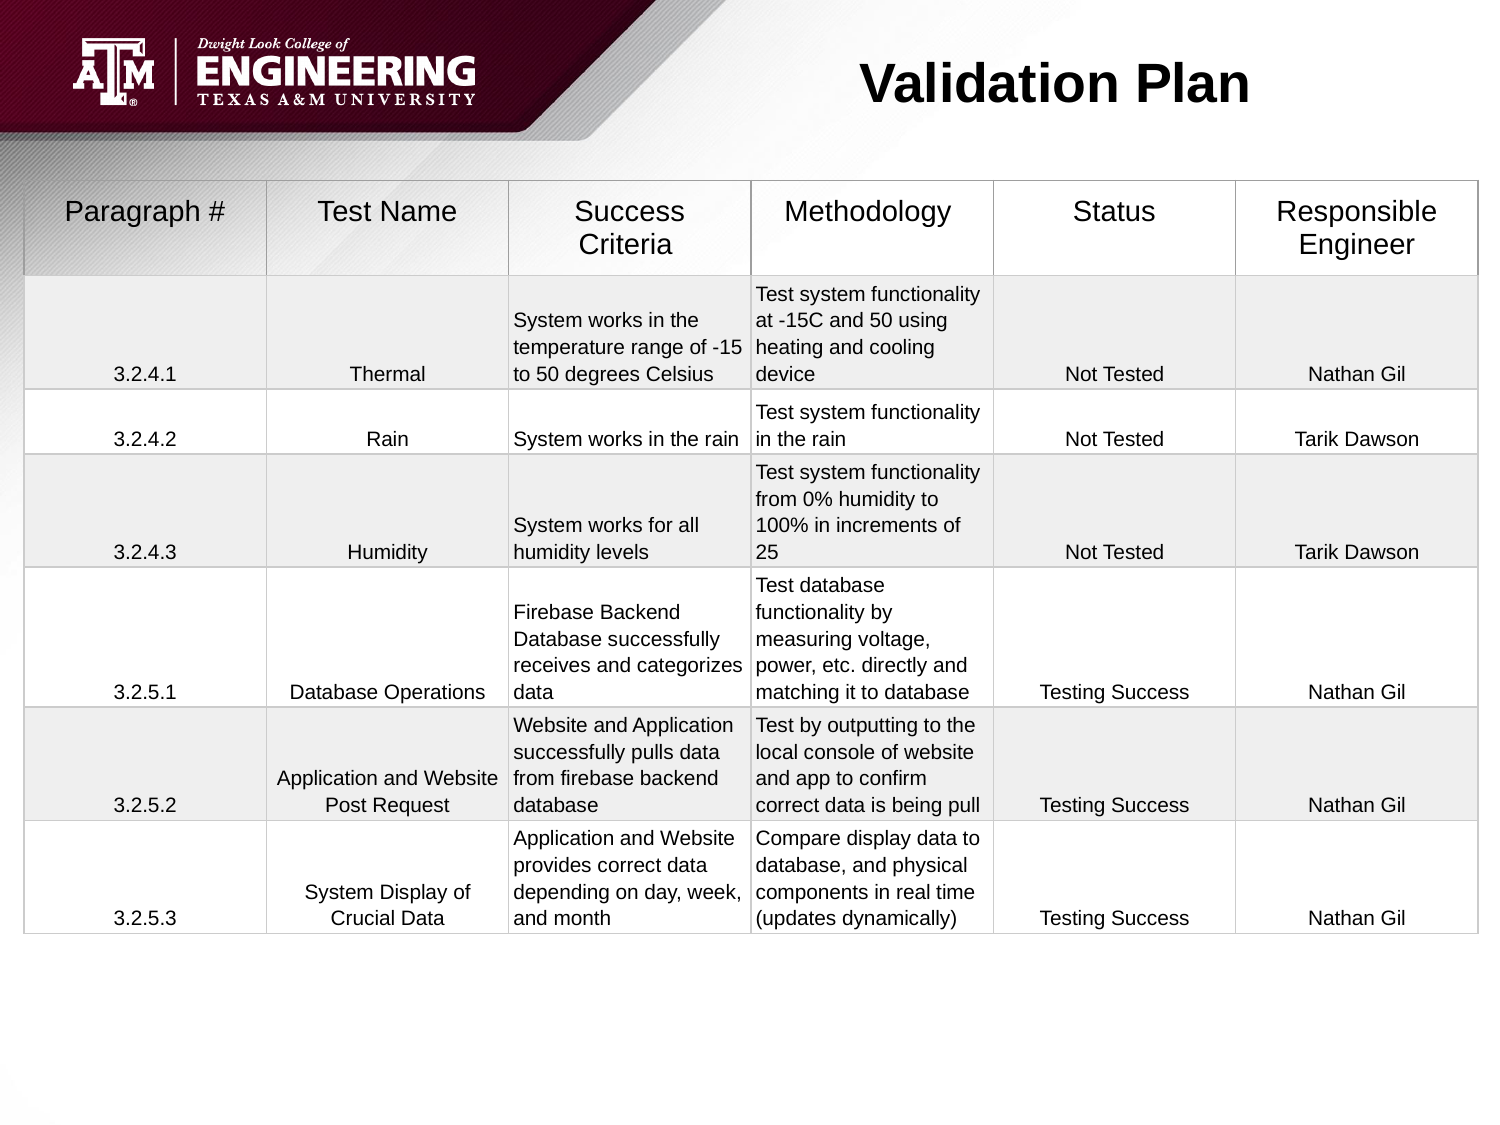

# Validation Plan
| Paragraph # | Test Name | Success Criteria | Methodology | Status | Responsible Engineer |
| --- | --- | --- | --- | --- | --- |
| 3.2.4.1 | Thermal | System works in the temperature range of -15 to 50 degrees Celsius | Test system functionality at -15C and 50 using heating and cooling device | Not Tested | Nathan Gil |
| 3.2.4.2 | Rain | System works in the rain | Test system functionality in the rain | Not Tested | Tarik Dawson |
| 3.2.4.3 | Humidity | System works for all humidity levels | Test system functionality from 0% humidity to 100% in increments of 25 | Not Tested | Tarik Dawson |
| 3.2.5.1 | Database Operations | Firebase Backend Database successfully receives and categorizes data | Test database functionality by measuring voltage, power, etc. directly and matching it to database | Testing Success | Nathan Gil |
| 3.2.5.2 | Application and Website Post Request | Website and Application successfully pulls data from firebase backend database | Test by outputting to the local console of website and app to confirm correct data is being pull | Testing Success | Nathan Gil |
| 3.2.5.3 | System Display of Crucial Data | Application and Website provides correct data depending on day, week, and month | Compare display data to database, and physical components in real time (updates dynamically) | Testing Success | Nathan Gil |